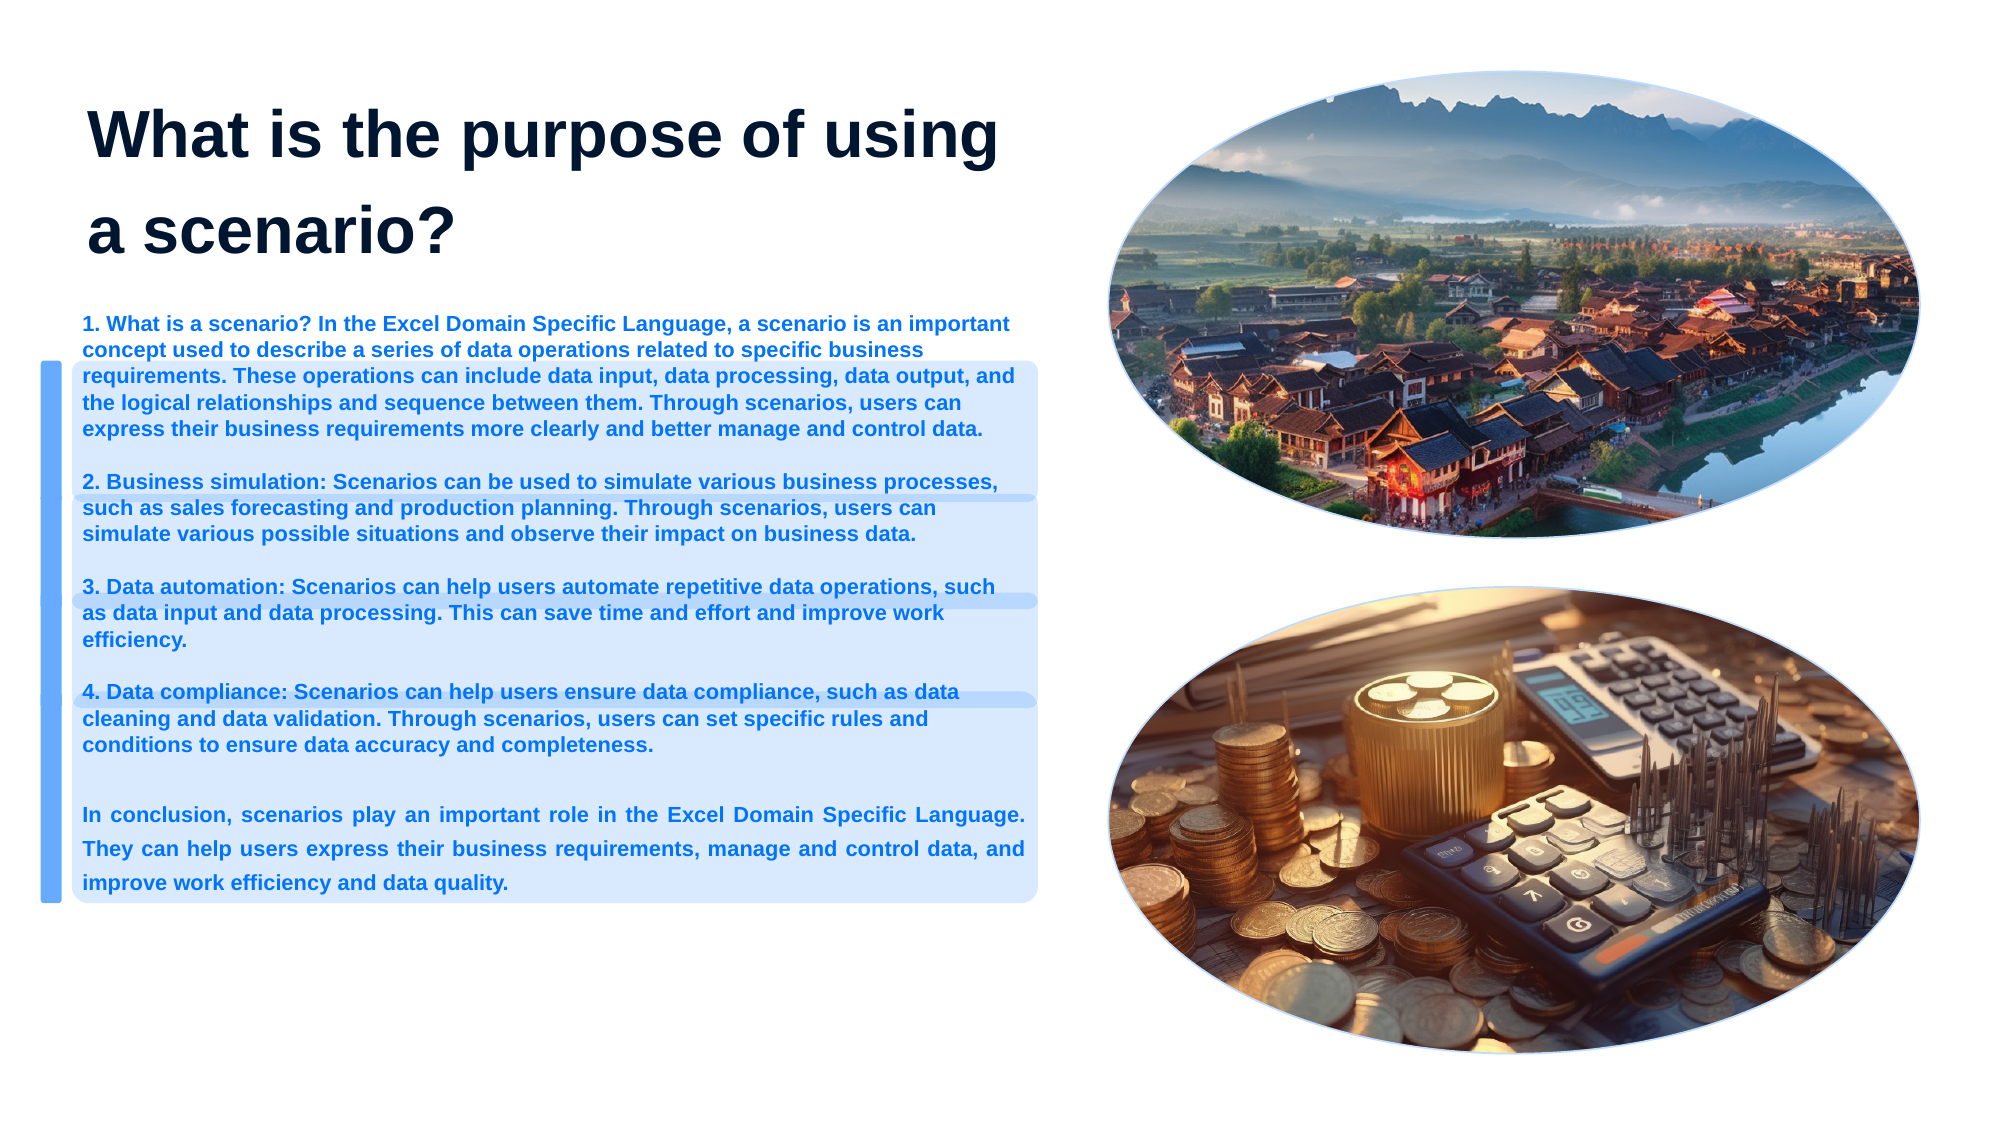

What is the purpose of using a scenario?

1. What is a scenario? In the Excel Domain Specific Language, a scenario is an important concept used to describe a series of data operations related to specific business requirements. These operations can include data input, data processing, data output, and the logical relationships and sequence between them. Through scenarios, users can express their business requirements more clearly and better manage and control data.

2. Business simulation: Scenarios can be used to simulate various business processes, such as sales forecasting and production planning. Through scenarios, users can simulate various possible situations and observe their impact on business data.

3. Data automation: Scenarios can help users automate repetitive data operations, such as data input and data processing. This can save time and effort and improve work efficiency.

4. Data compliance: Scenarios can help users ensure data compliance, such as data cleaning and data validation. Through scenarios, users can set specific rules and conditions to ensure data accuracy and completeness.

In conclusion, scenarios play an important role in the Excel Domain Specific Language. They can help users express their business requirements, manage and control data, and improve work efficiency and data quality.

VIEW MORE.